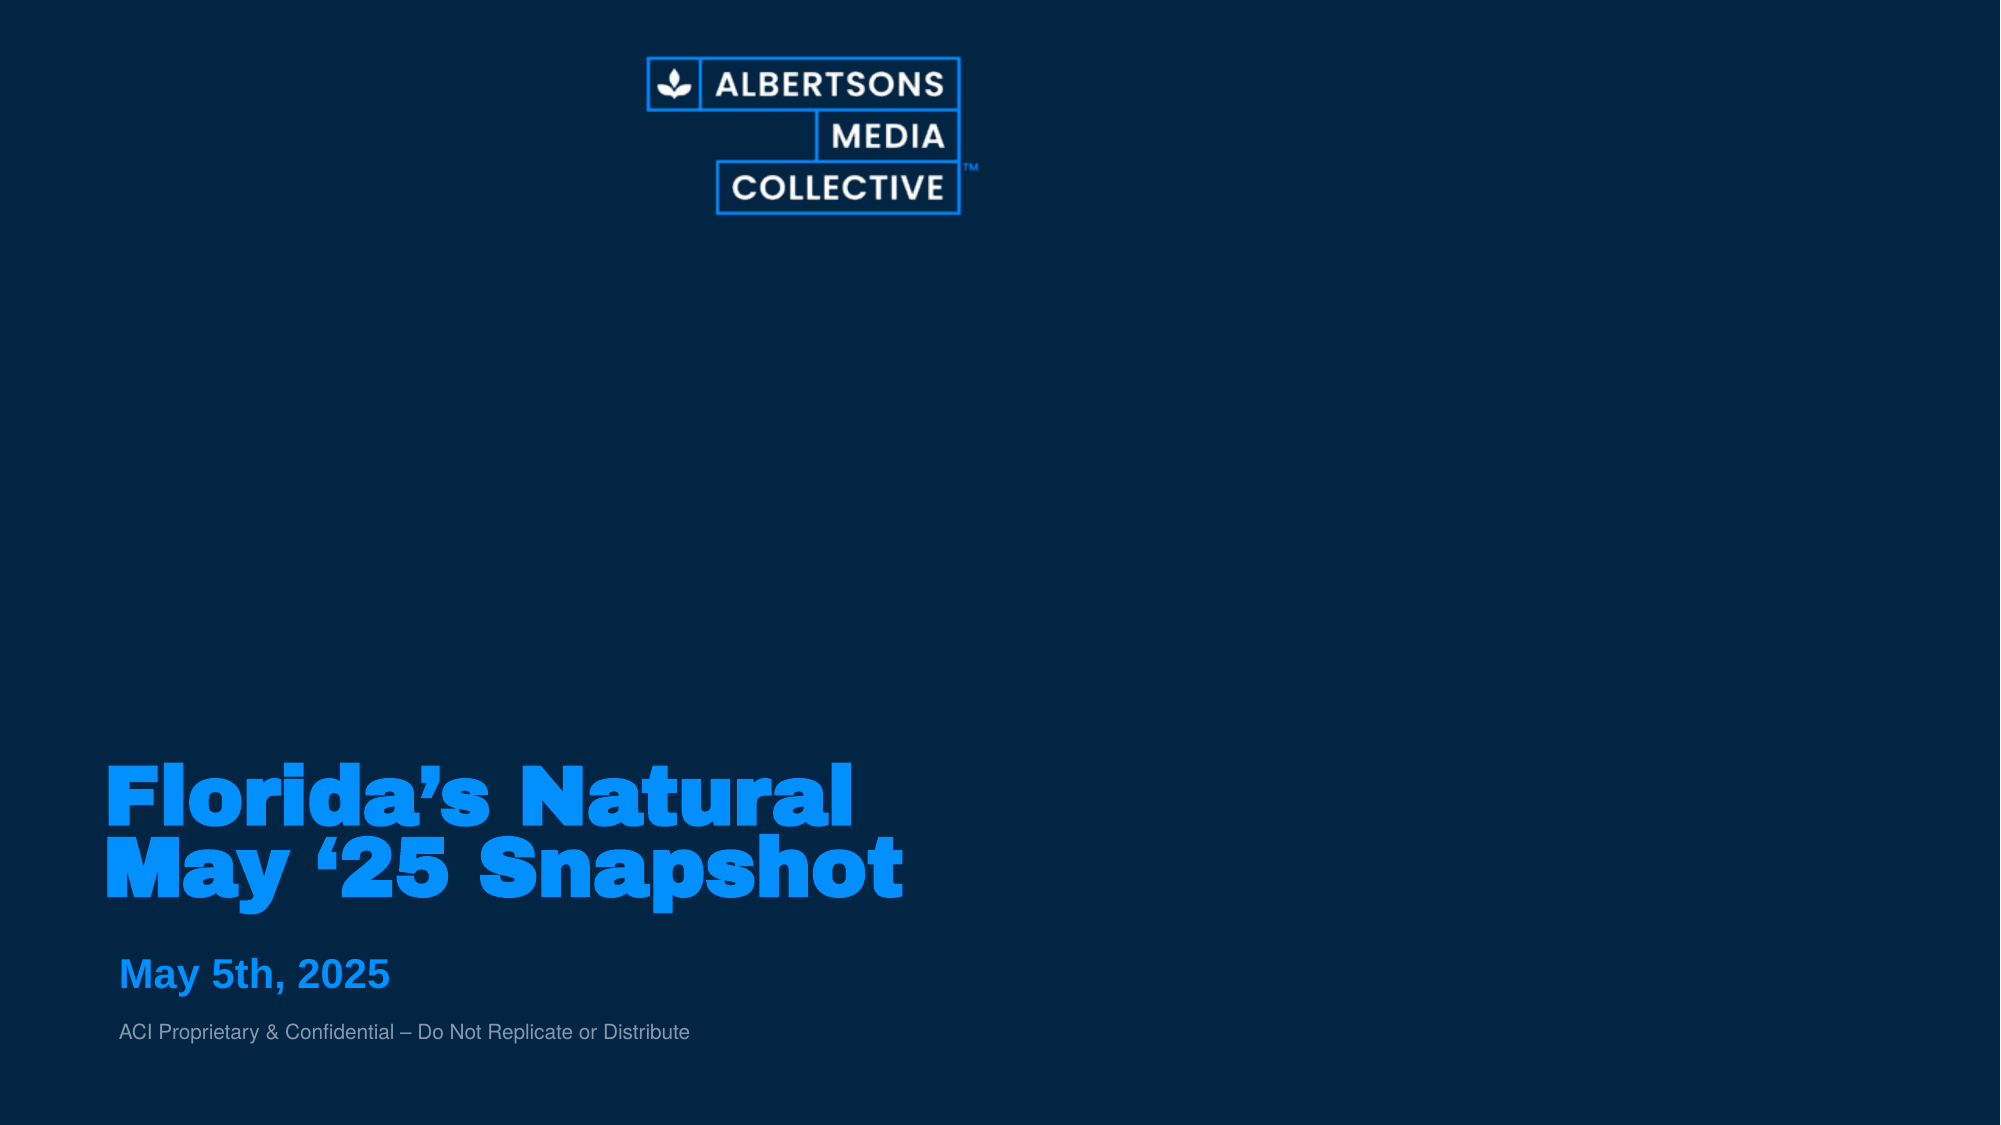

# Florida’s Natural May ‘25 Snapshot
May 5th, 2025